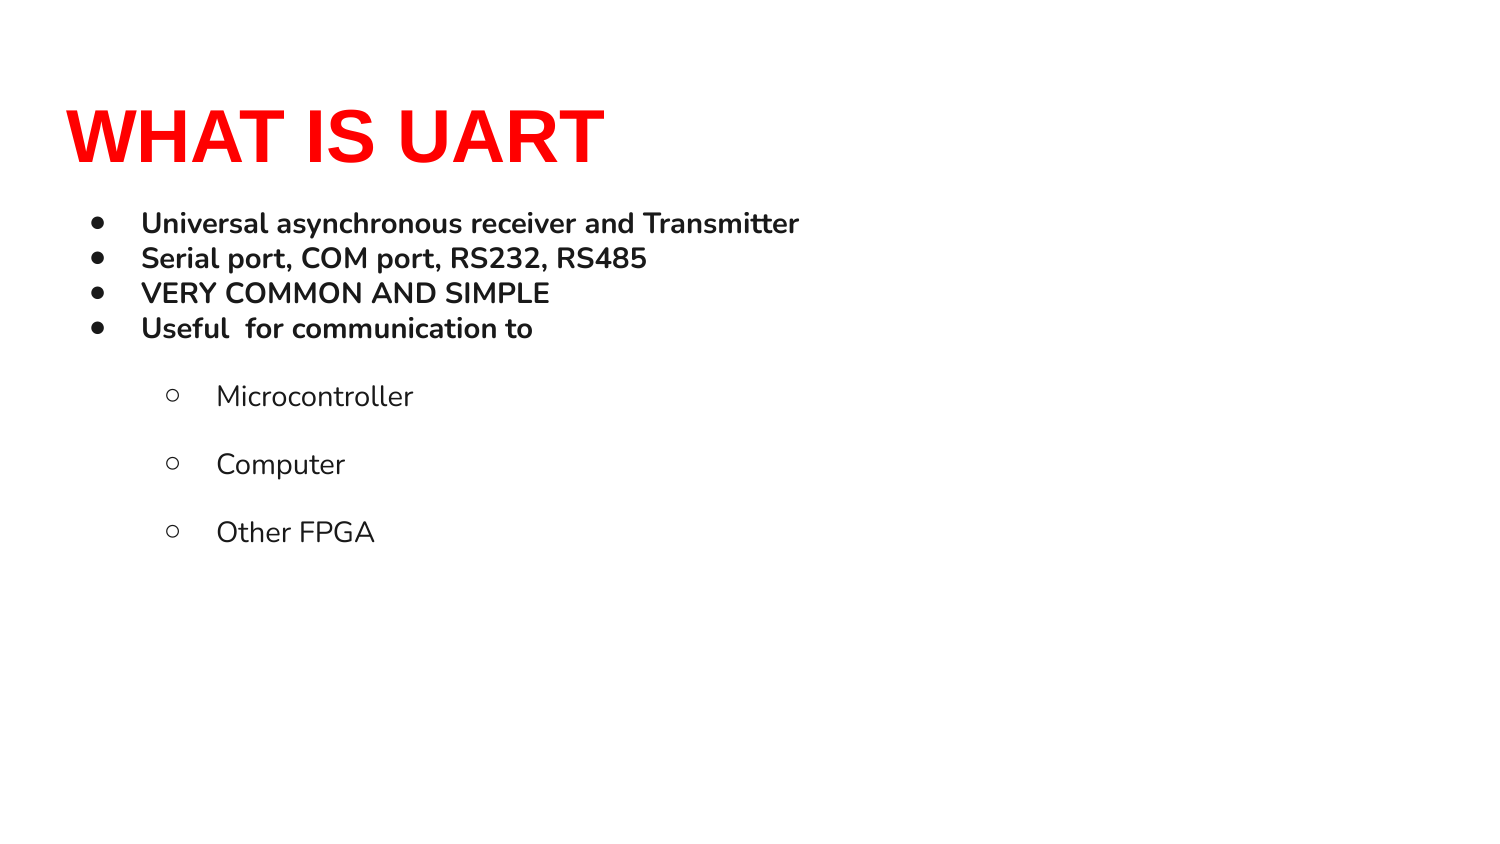

# WHAT IS UART
Universal asynchronous receiver and Transmitter
Serial port, COM port, RS232, RS485
VERY COMMON AND SIMPLE
Useful  for communication to
Microcontroller
Computer
Other FPGA